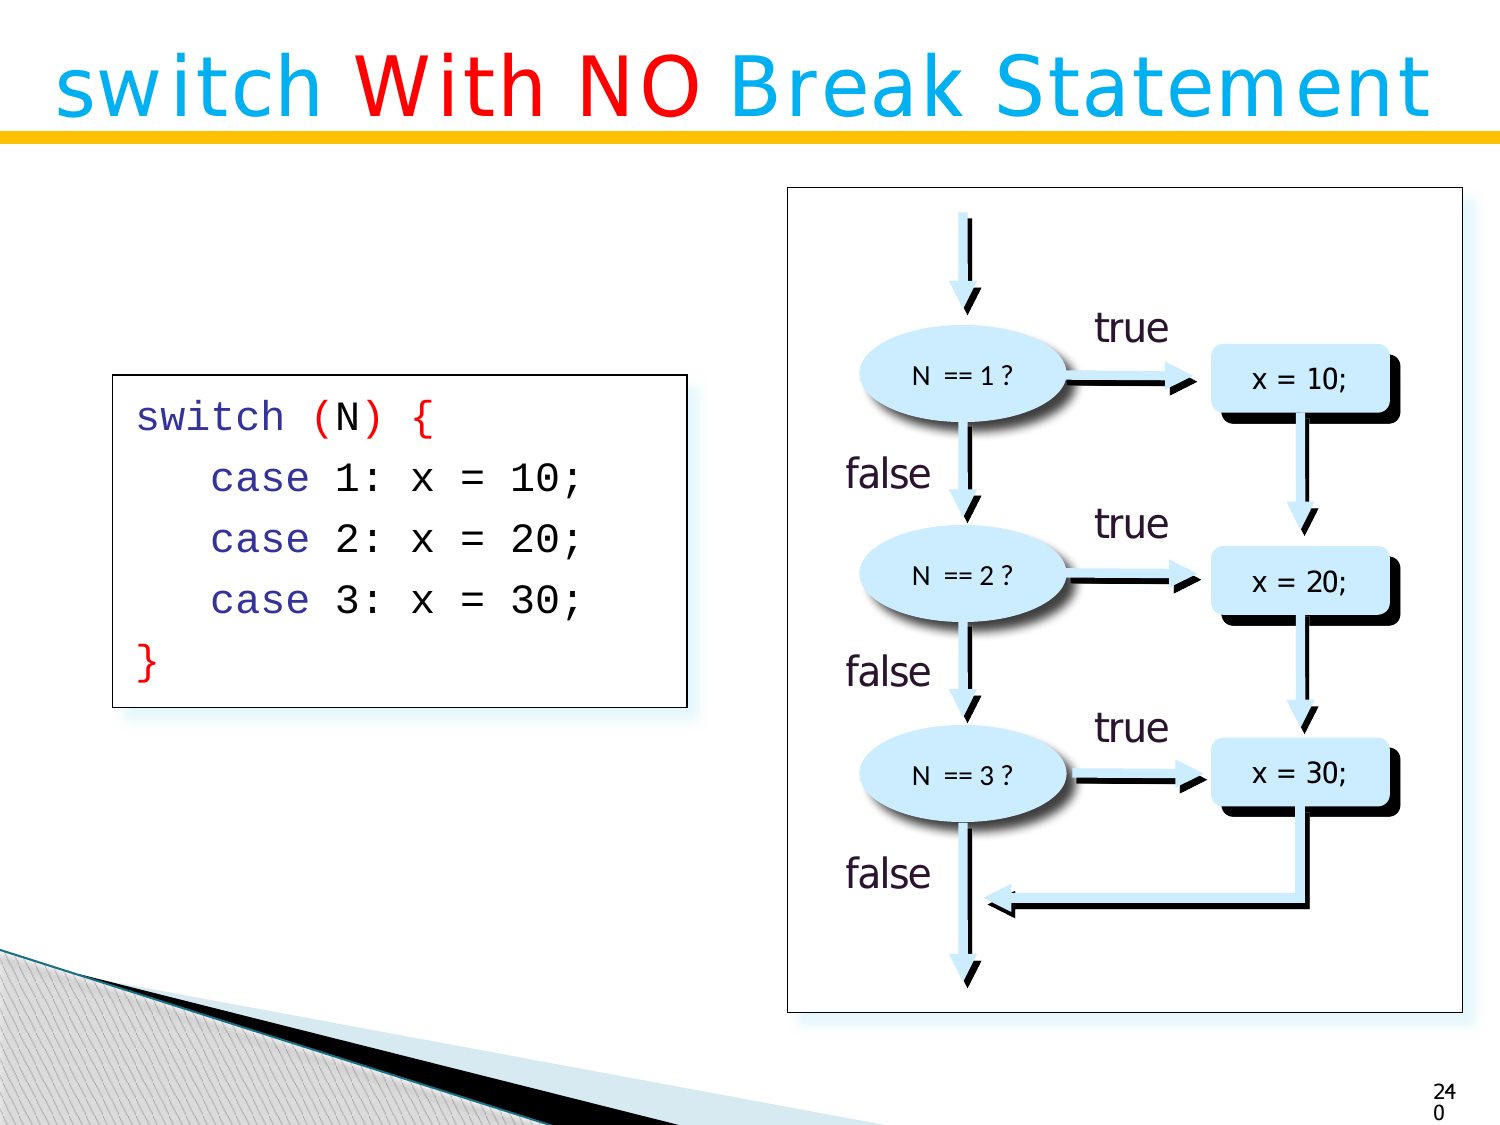

# switch With NO Break Statement

true
N  == 1 ?
x = 10;

false
true
N  == 2 ?
x = 20;

false
true

N  == 3 ?
x = 30;

false

switch (N) {
	case 1: x = 10;
	case 2: x = 20;
	case 3: x = 30;
}
240